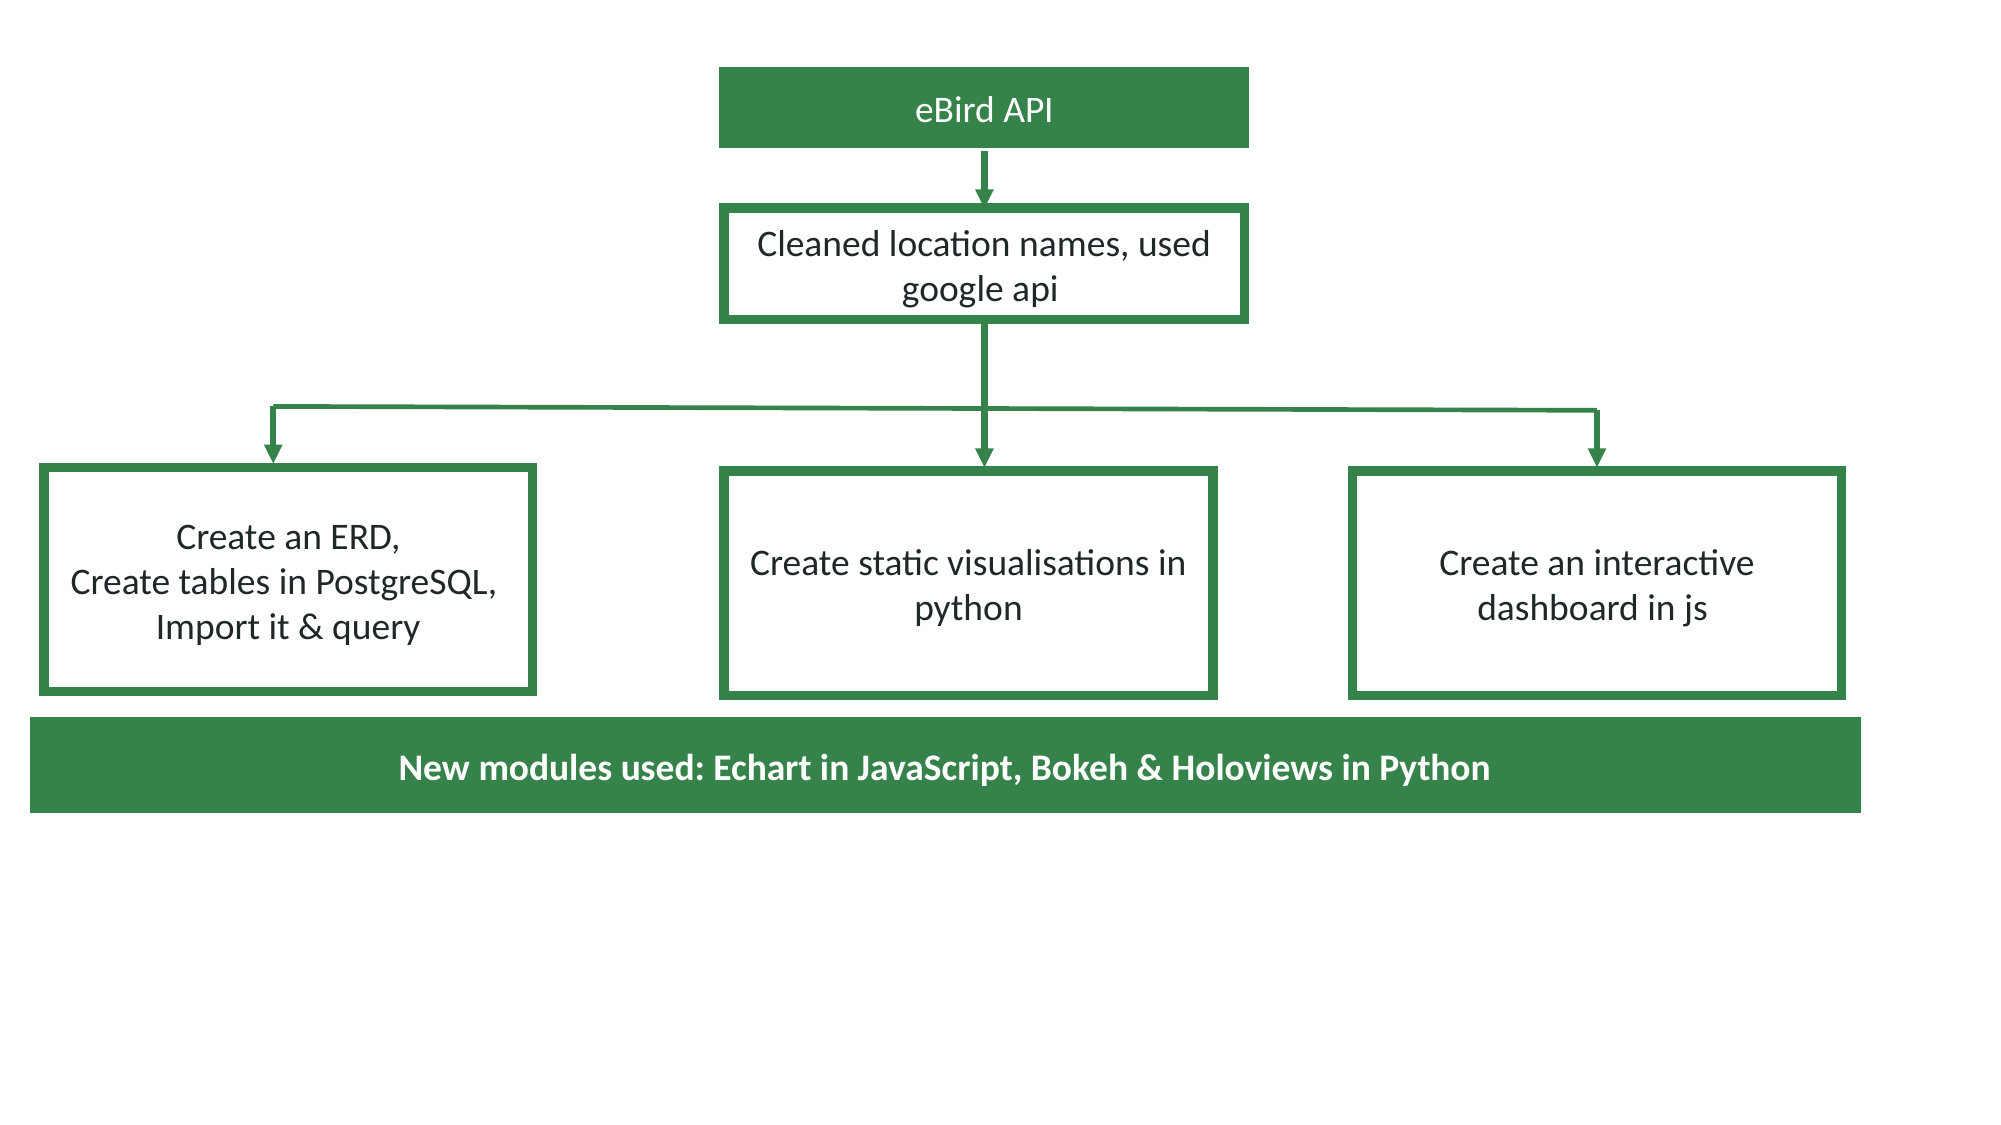

eBird API
Cleaned location names, used google api
Create an ERD,
Create tables in PostgreSQL,
Import it & query
Create static visualisations in python
Create an interactive dashboard in js
New modules used: Echart in JavaScript, Bokeh & Holoviews in Python